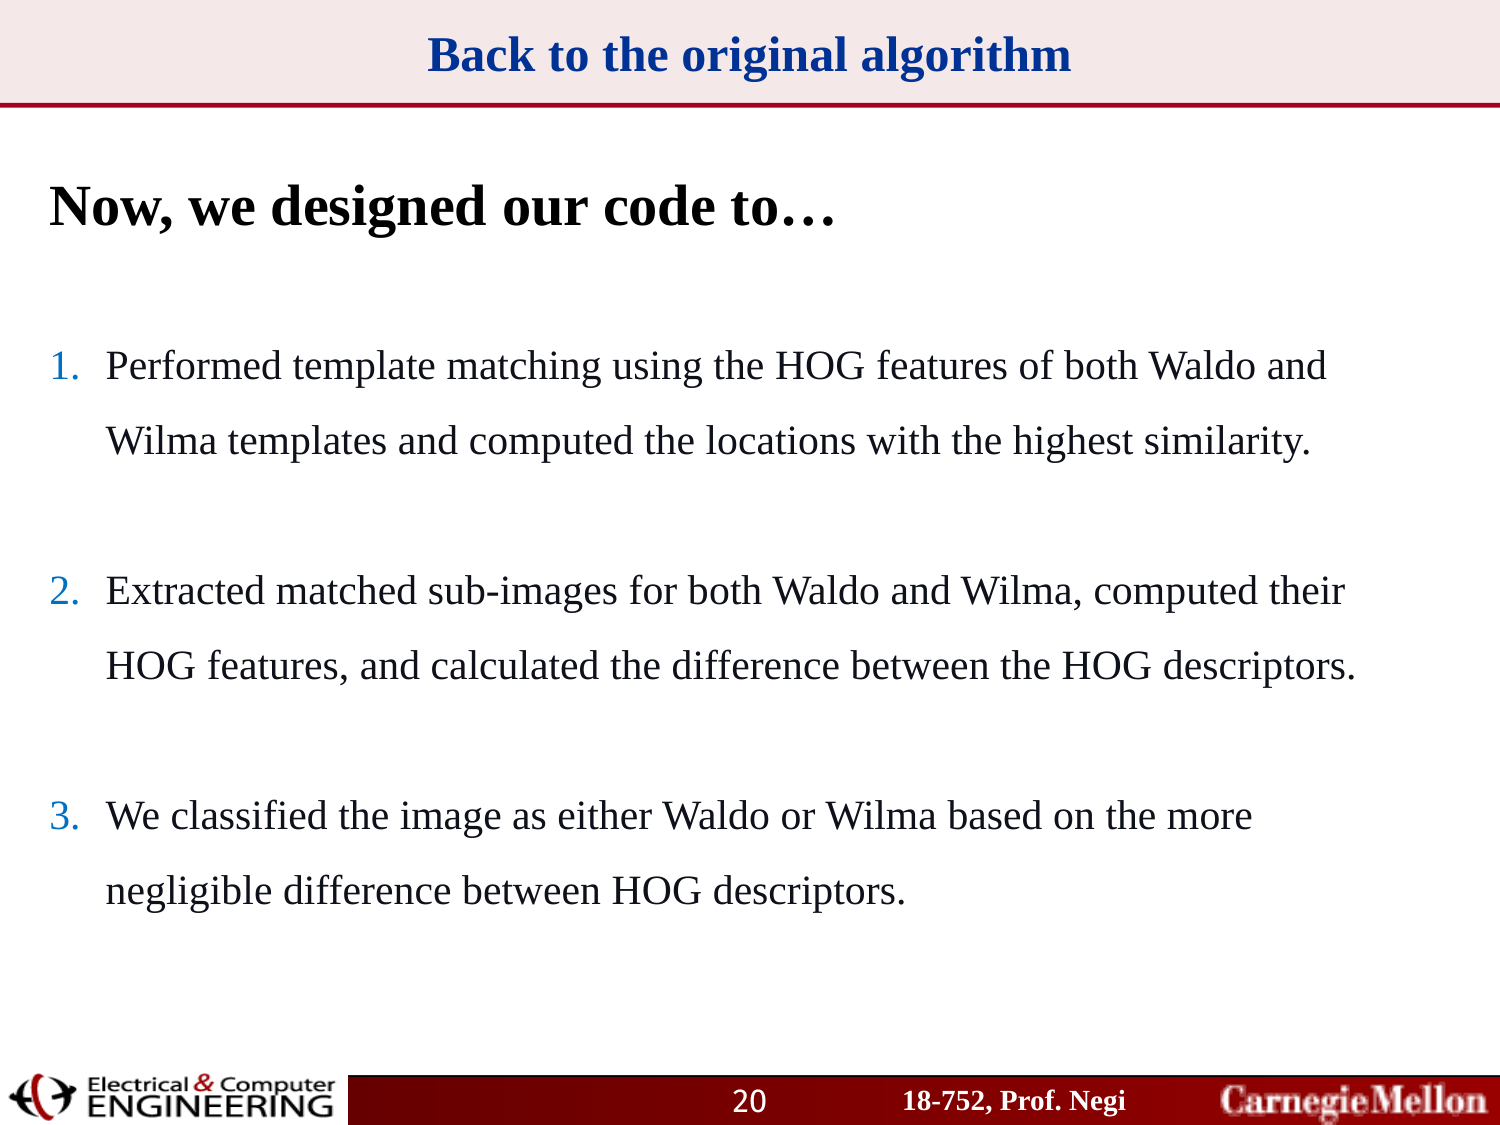

# Back to the original algorithm
Now, we designed our code to…

Performed template matching using the HOG features of both Waldo and Wilma templates and computed the locations with the highest similarity.

Extracted matched sub-images for both Waldo and Wilma, computed their HOG features, and calculated the difference between the HOG descriptors.

We classified the image as either Waldo or Wilma based on the more negligible difference between HOG descriptors.